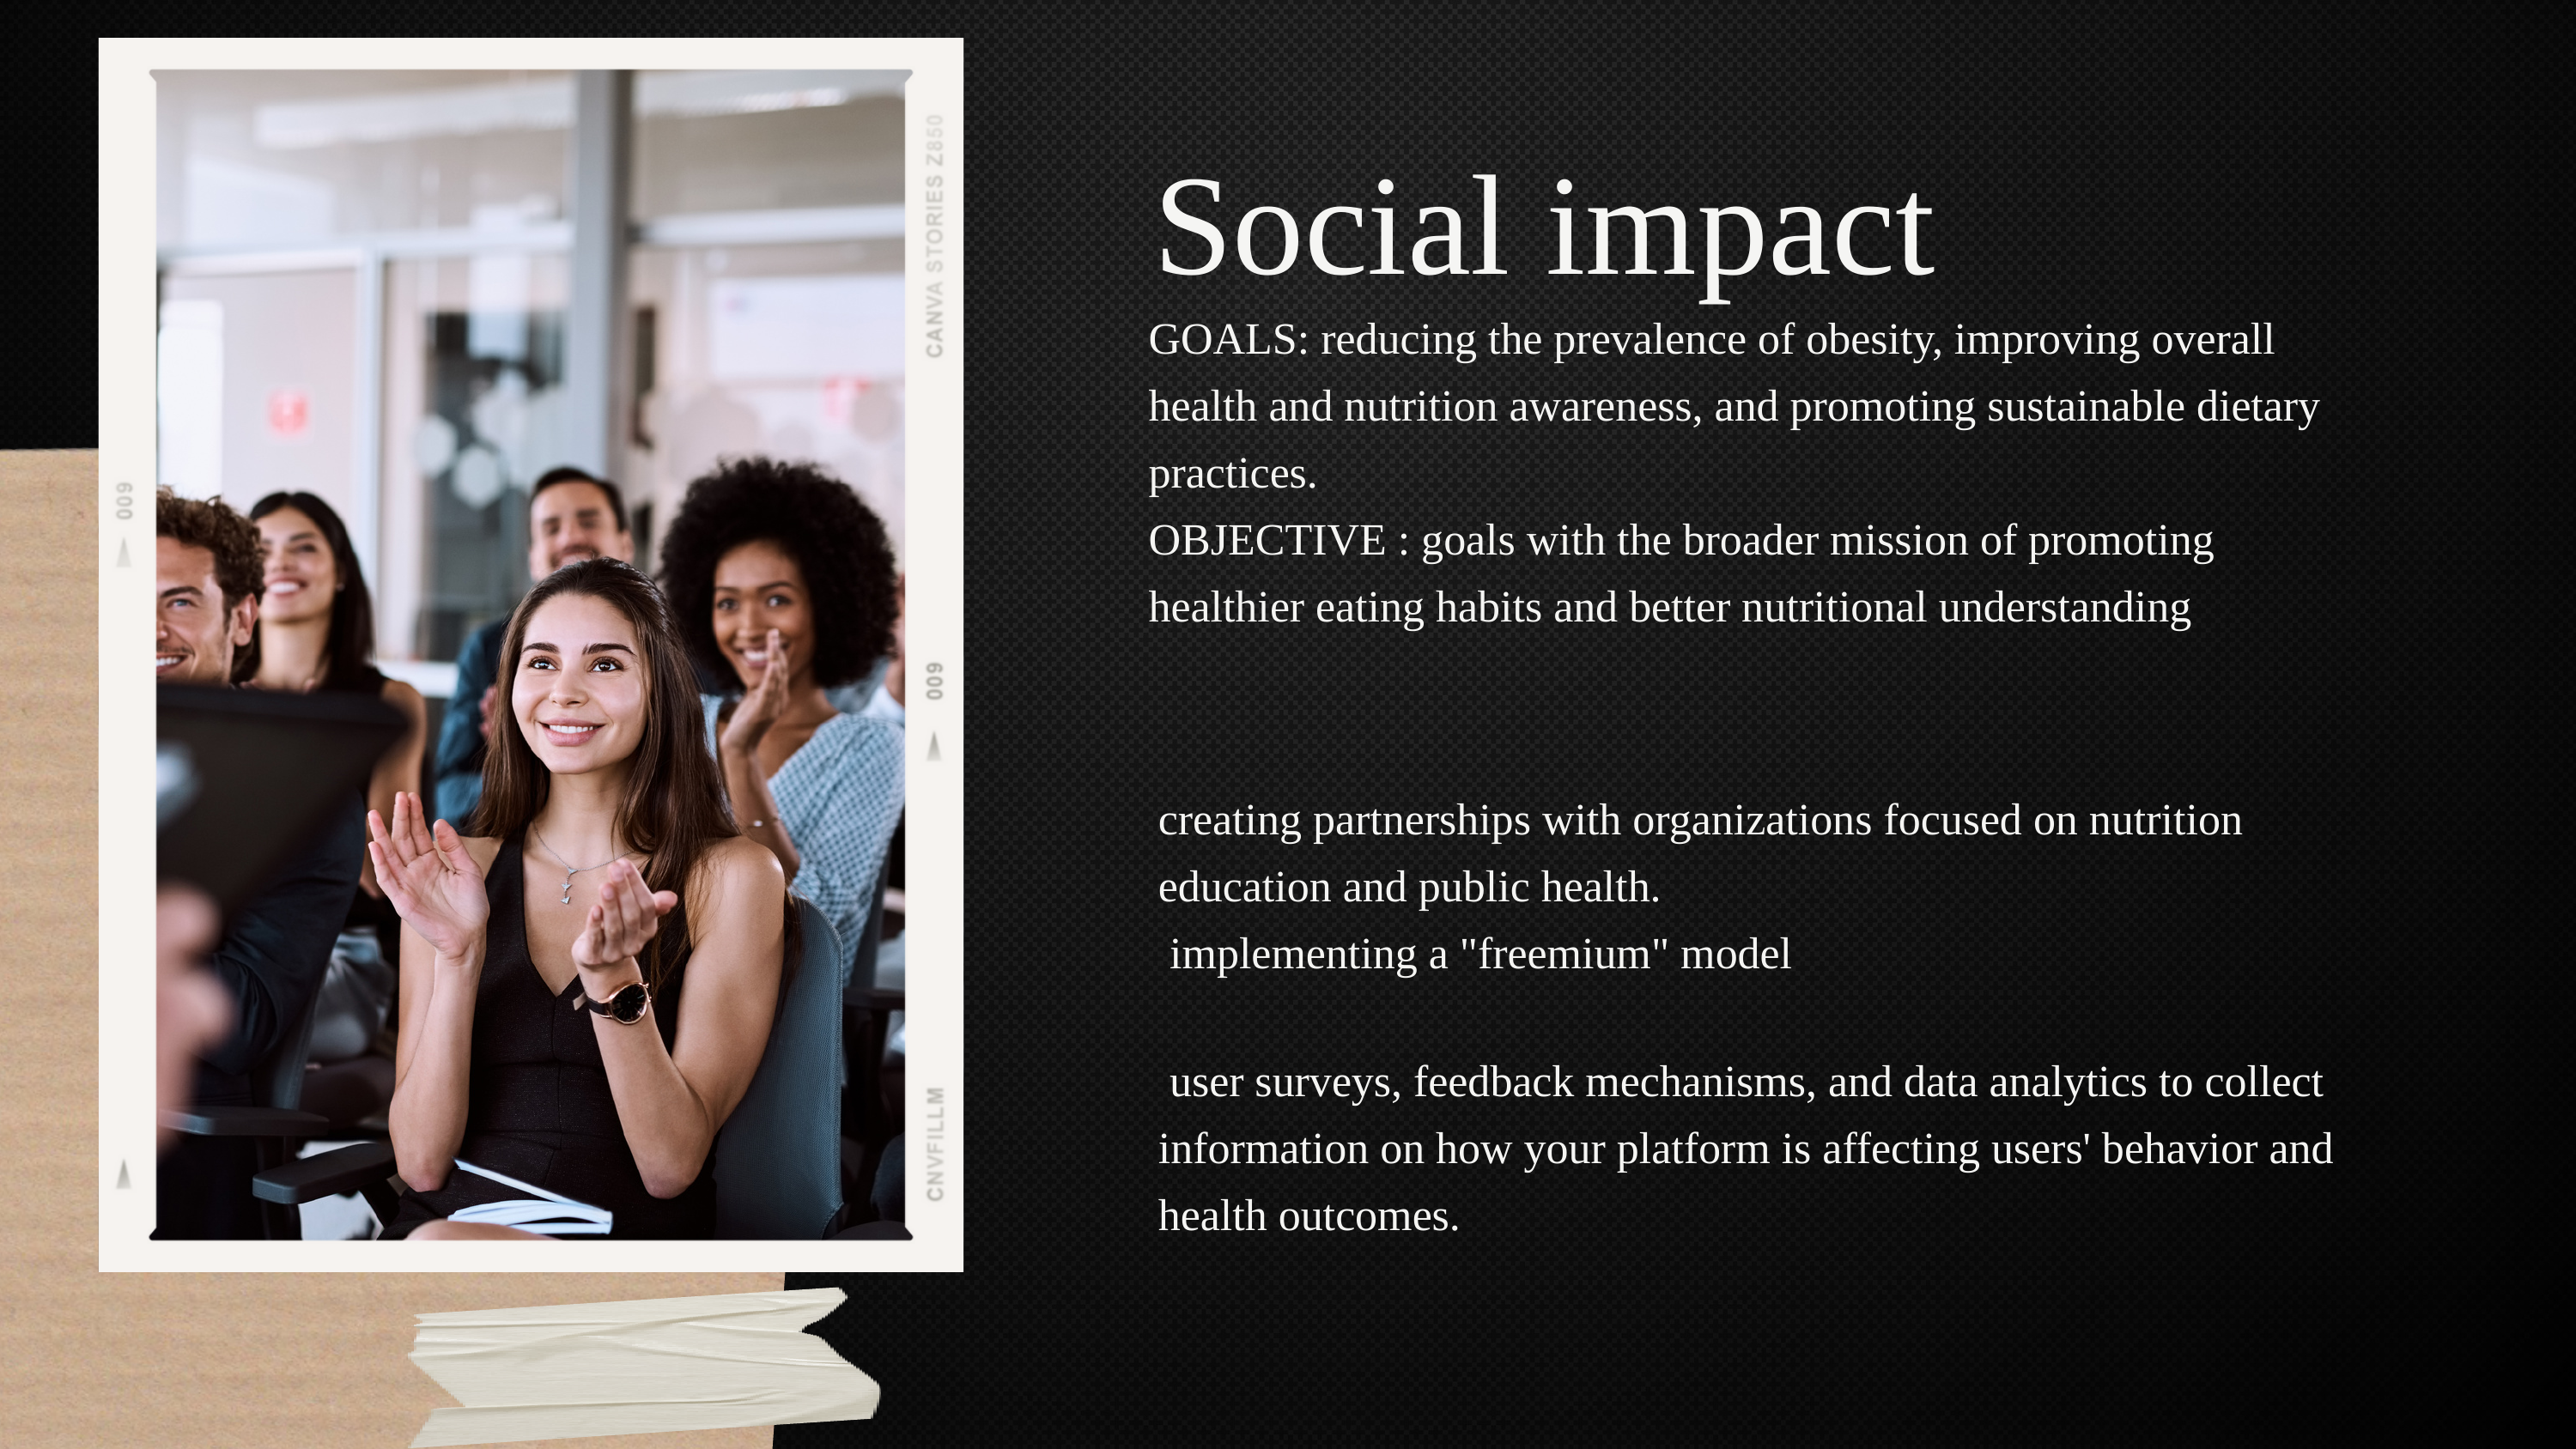

Social impact
GOALS: reducing the prevalence of obesity, improving overall health and nutrition awareness, and promoting sustainable dietary practices.
OBJECTIVE : goals with the broader mission of promoting healthier eating habits and better nutritional understanding
creating partnerships with organizations focused on nutrition education and public health.
 implementing a "freemium" model
 user surveys, feedback mechanisms, and data analytics to collect information on how your platform is affecting users' behavior and health outcomes.